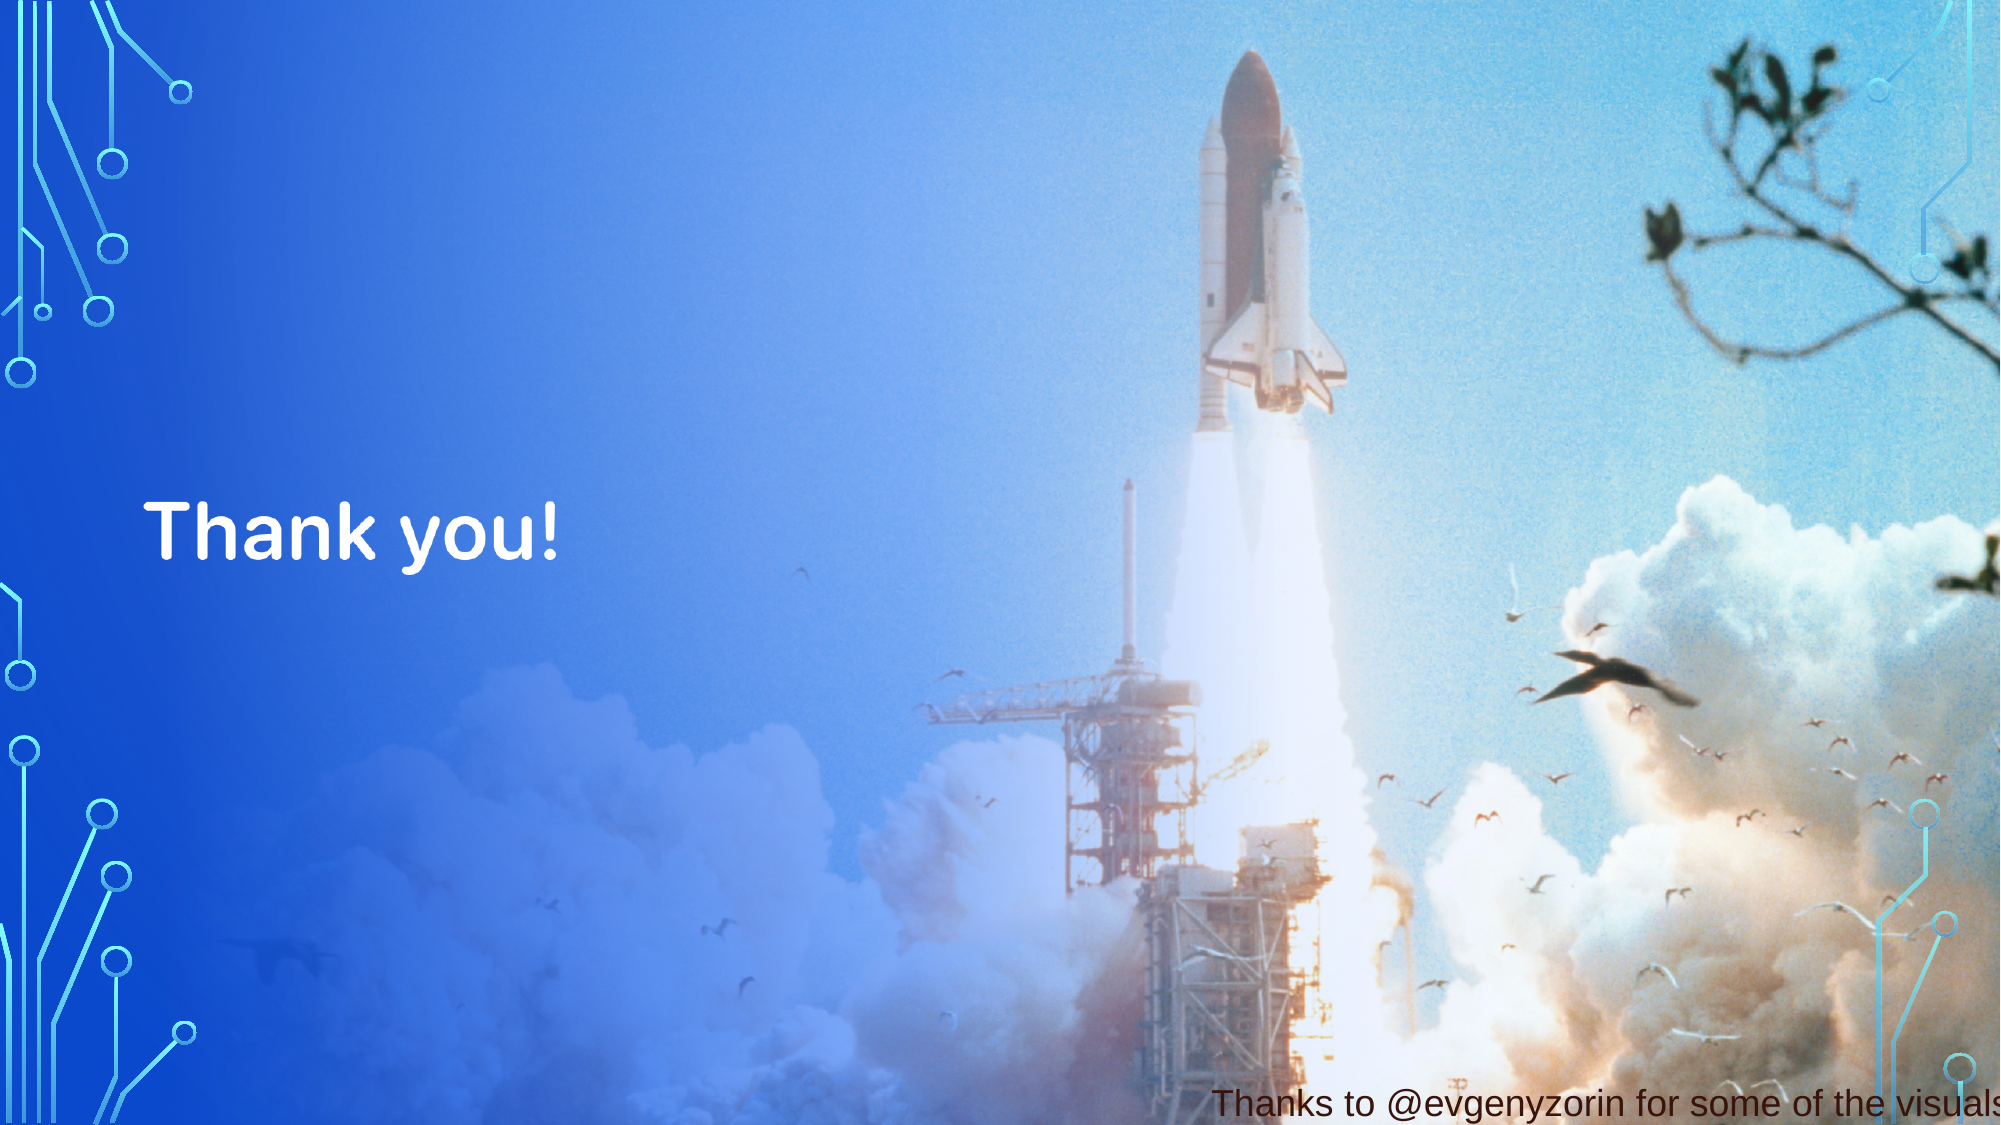

Thanks to @evgenyzorin for some of the visuals